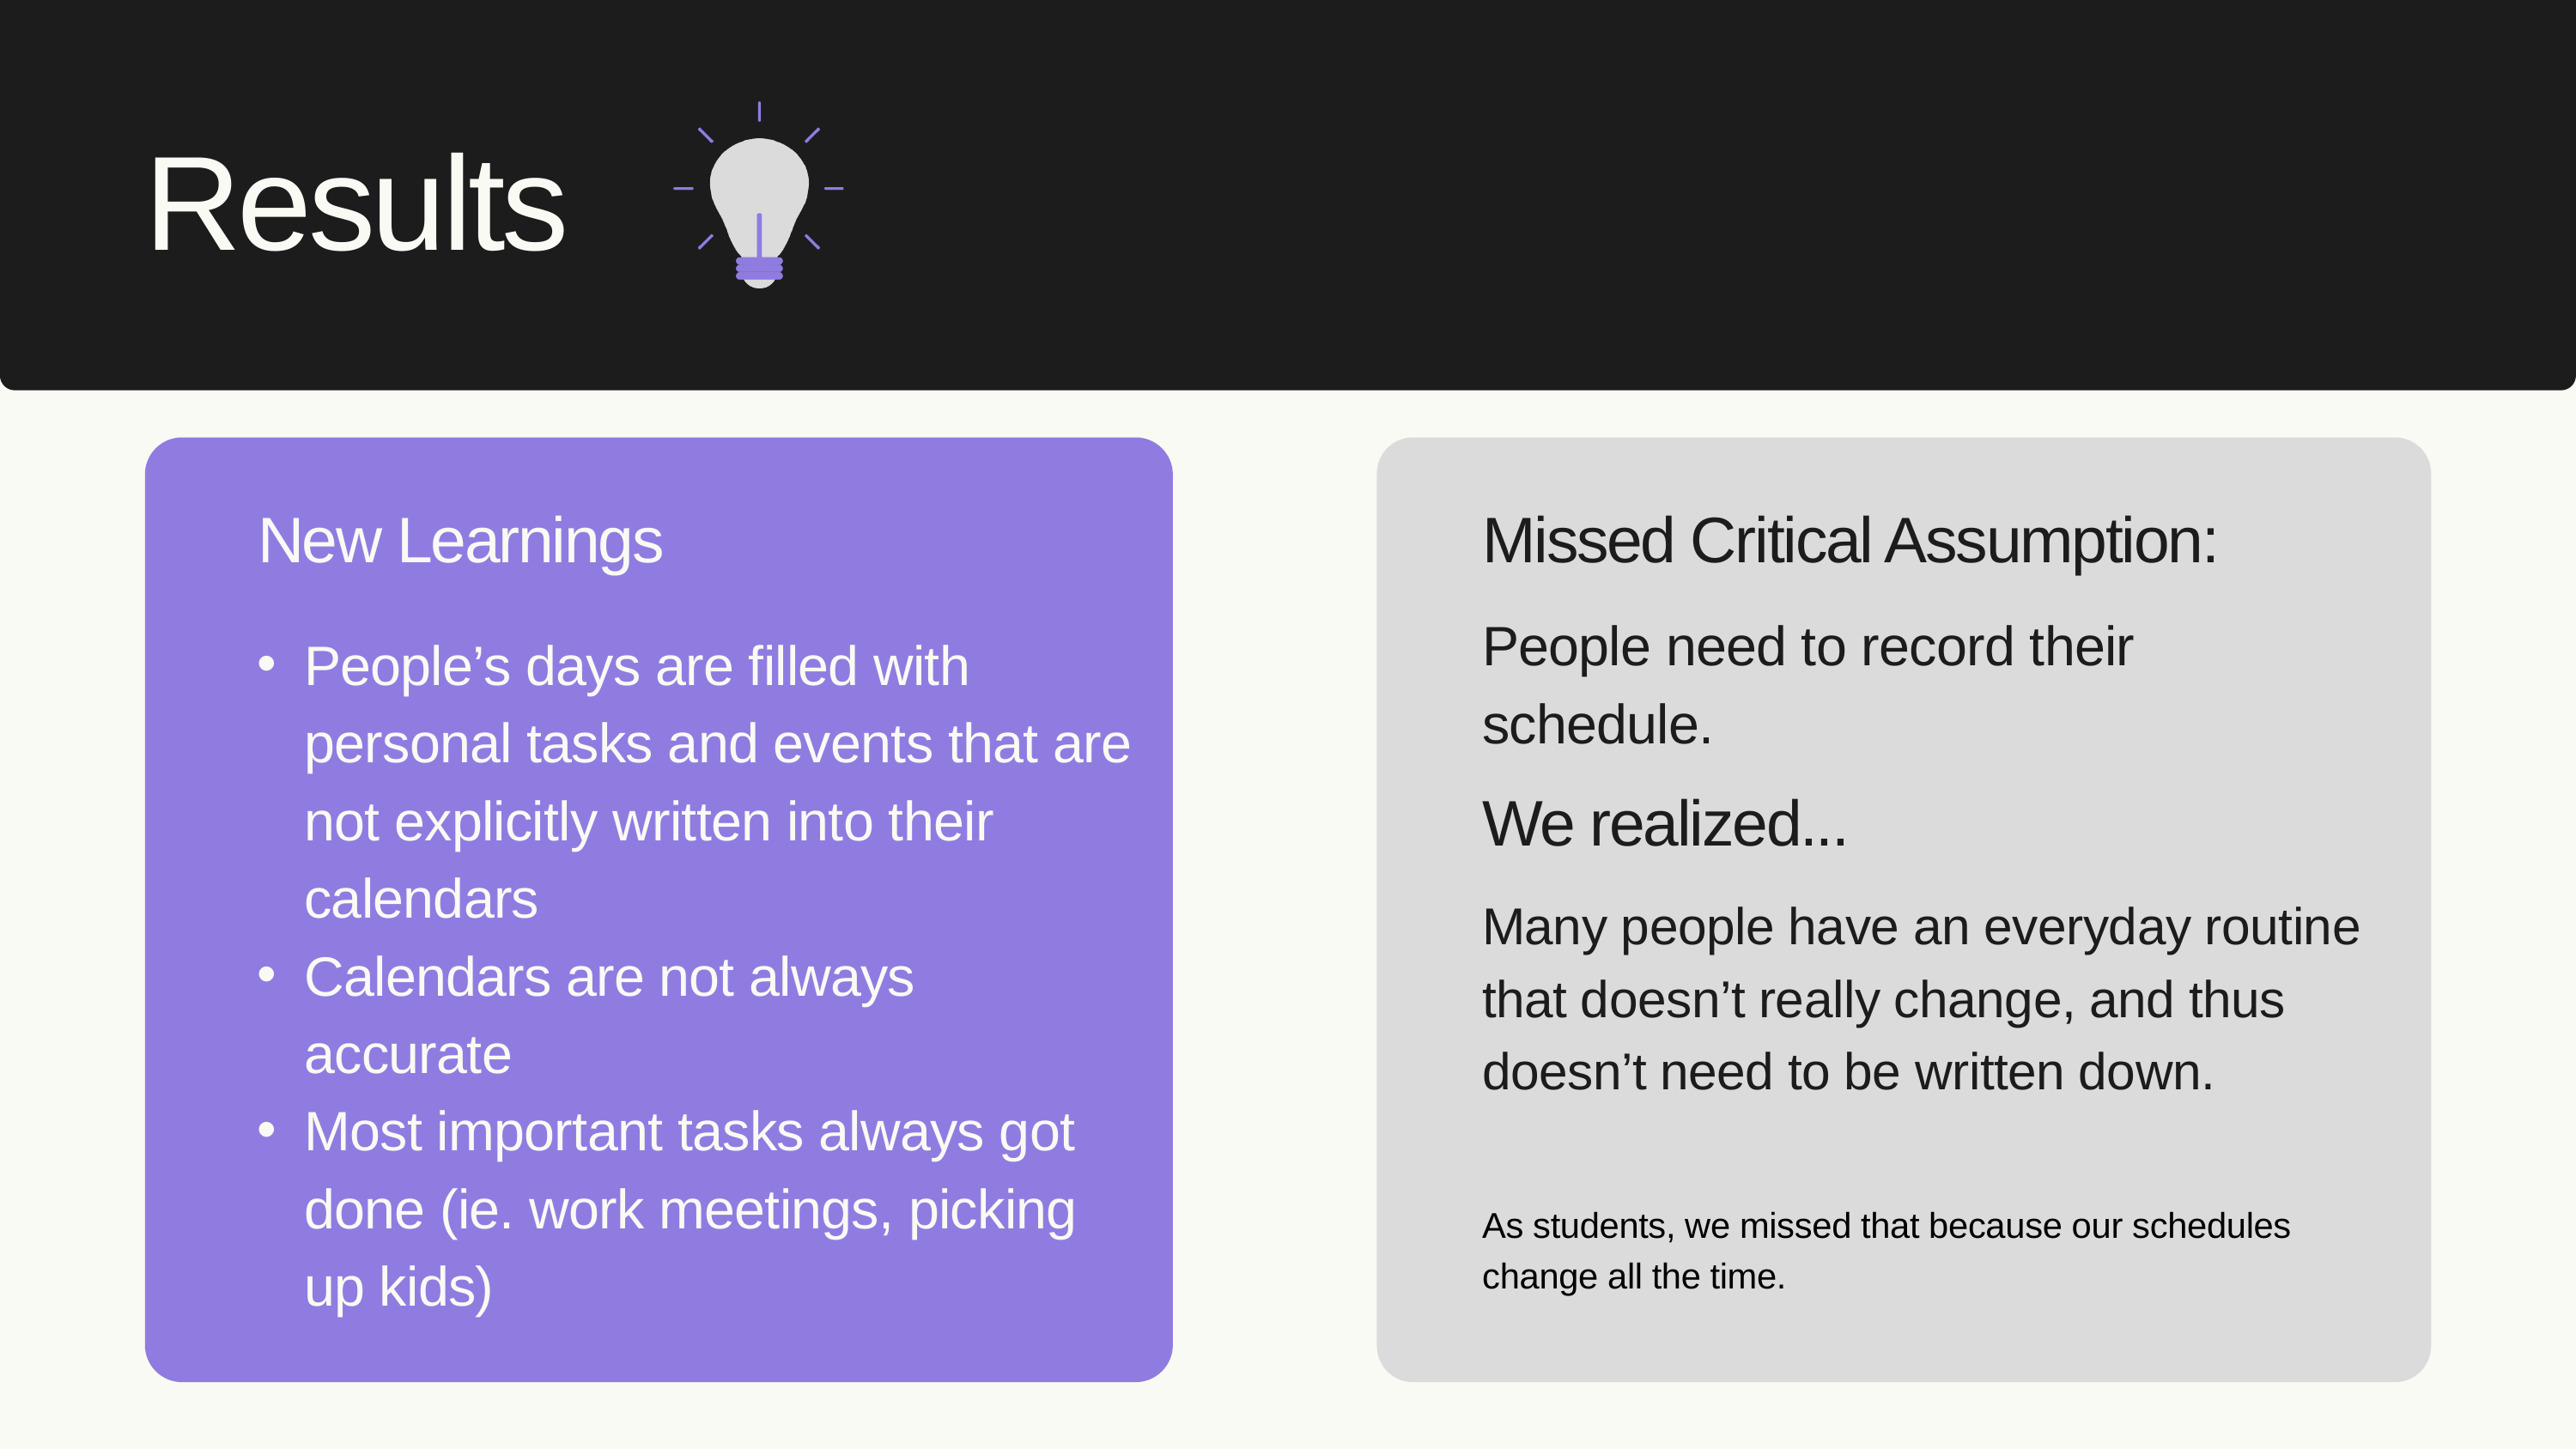

Results

New Learnings
Missed Critical Assumption:
People need to record their schedule.
People’s days are filled with personal tasks and events that are not explicitly written into their calendars
Calendars are not always accurate
Most important tasks always got done (ie. work meetings, picking up kids)
We realized...
Many people have an everyday routine that doesn’t really change, and thus doesn’t need to be written down.
As students, we missed that because our schedules change all the time.